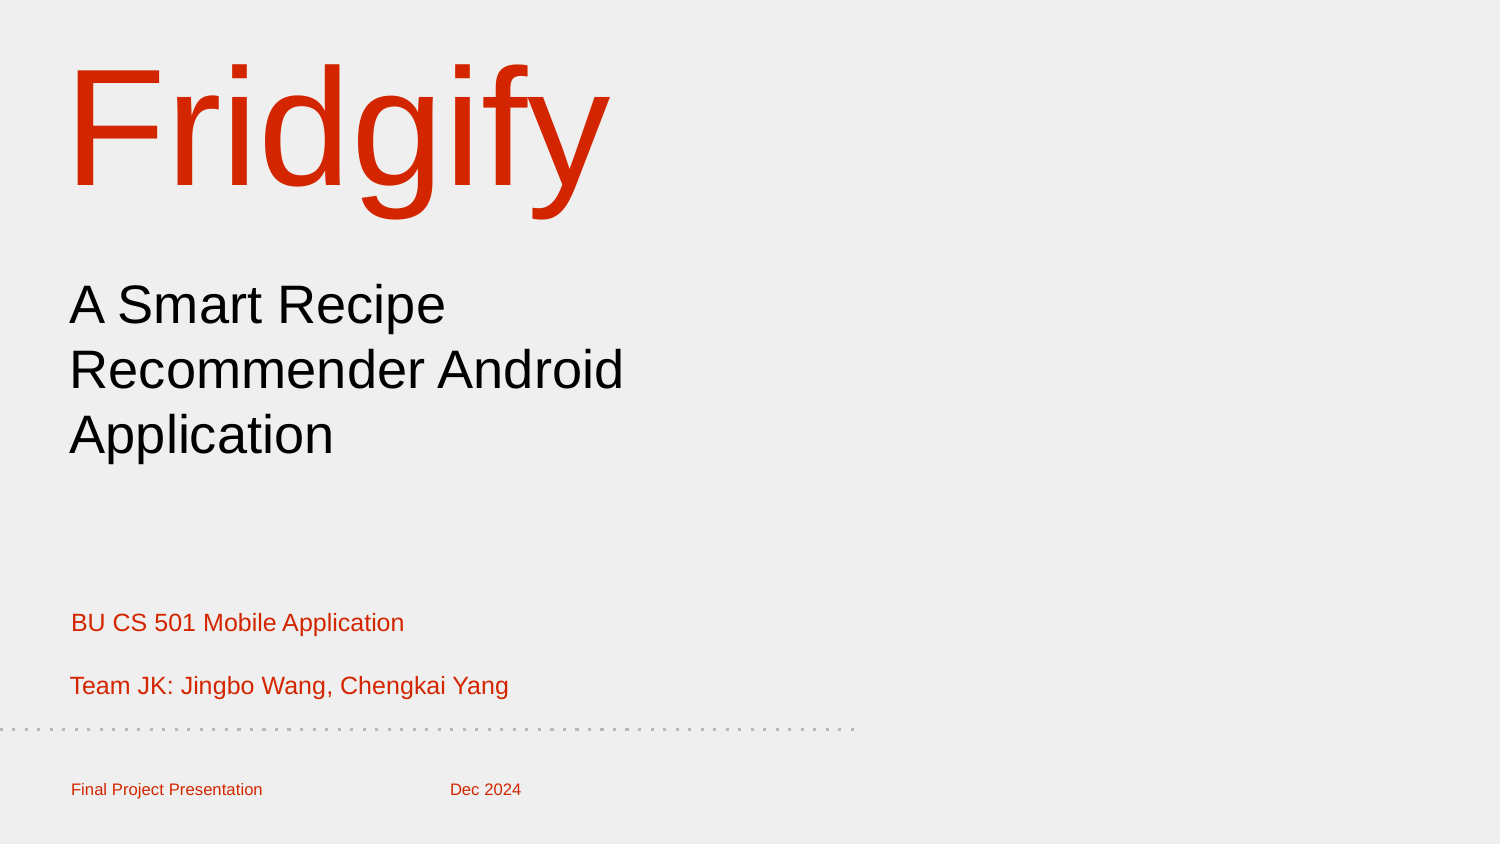

# Fridgify
A Smart Recipe Recommender Android Application
BU CS 501 Mobile Application
Team JK: Jingbo Wang, Chengkai Yang
Final Project Presentation
Dec 2024